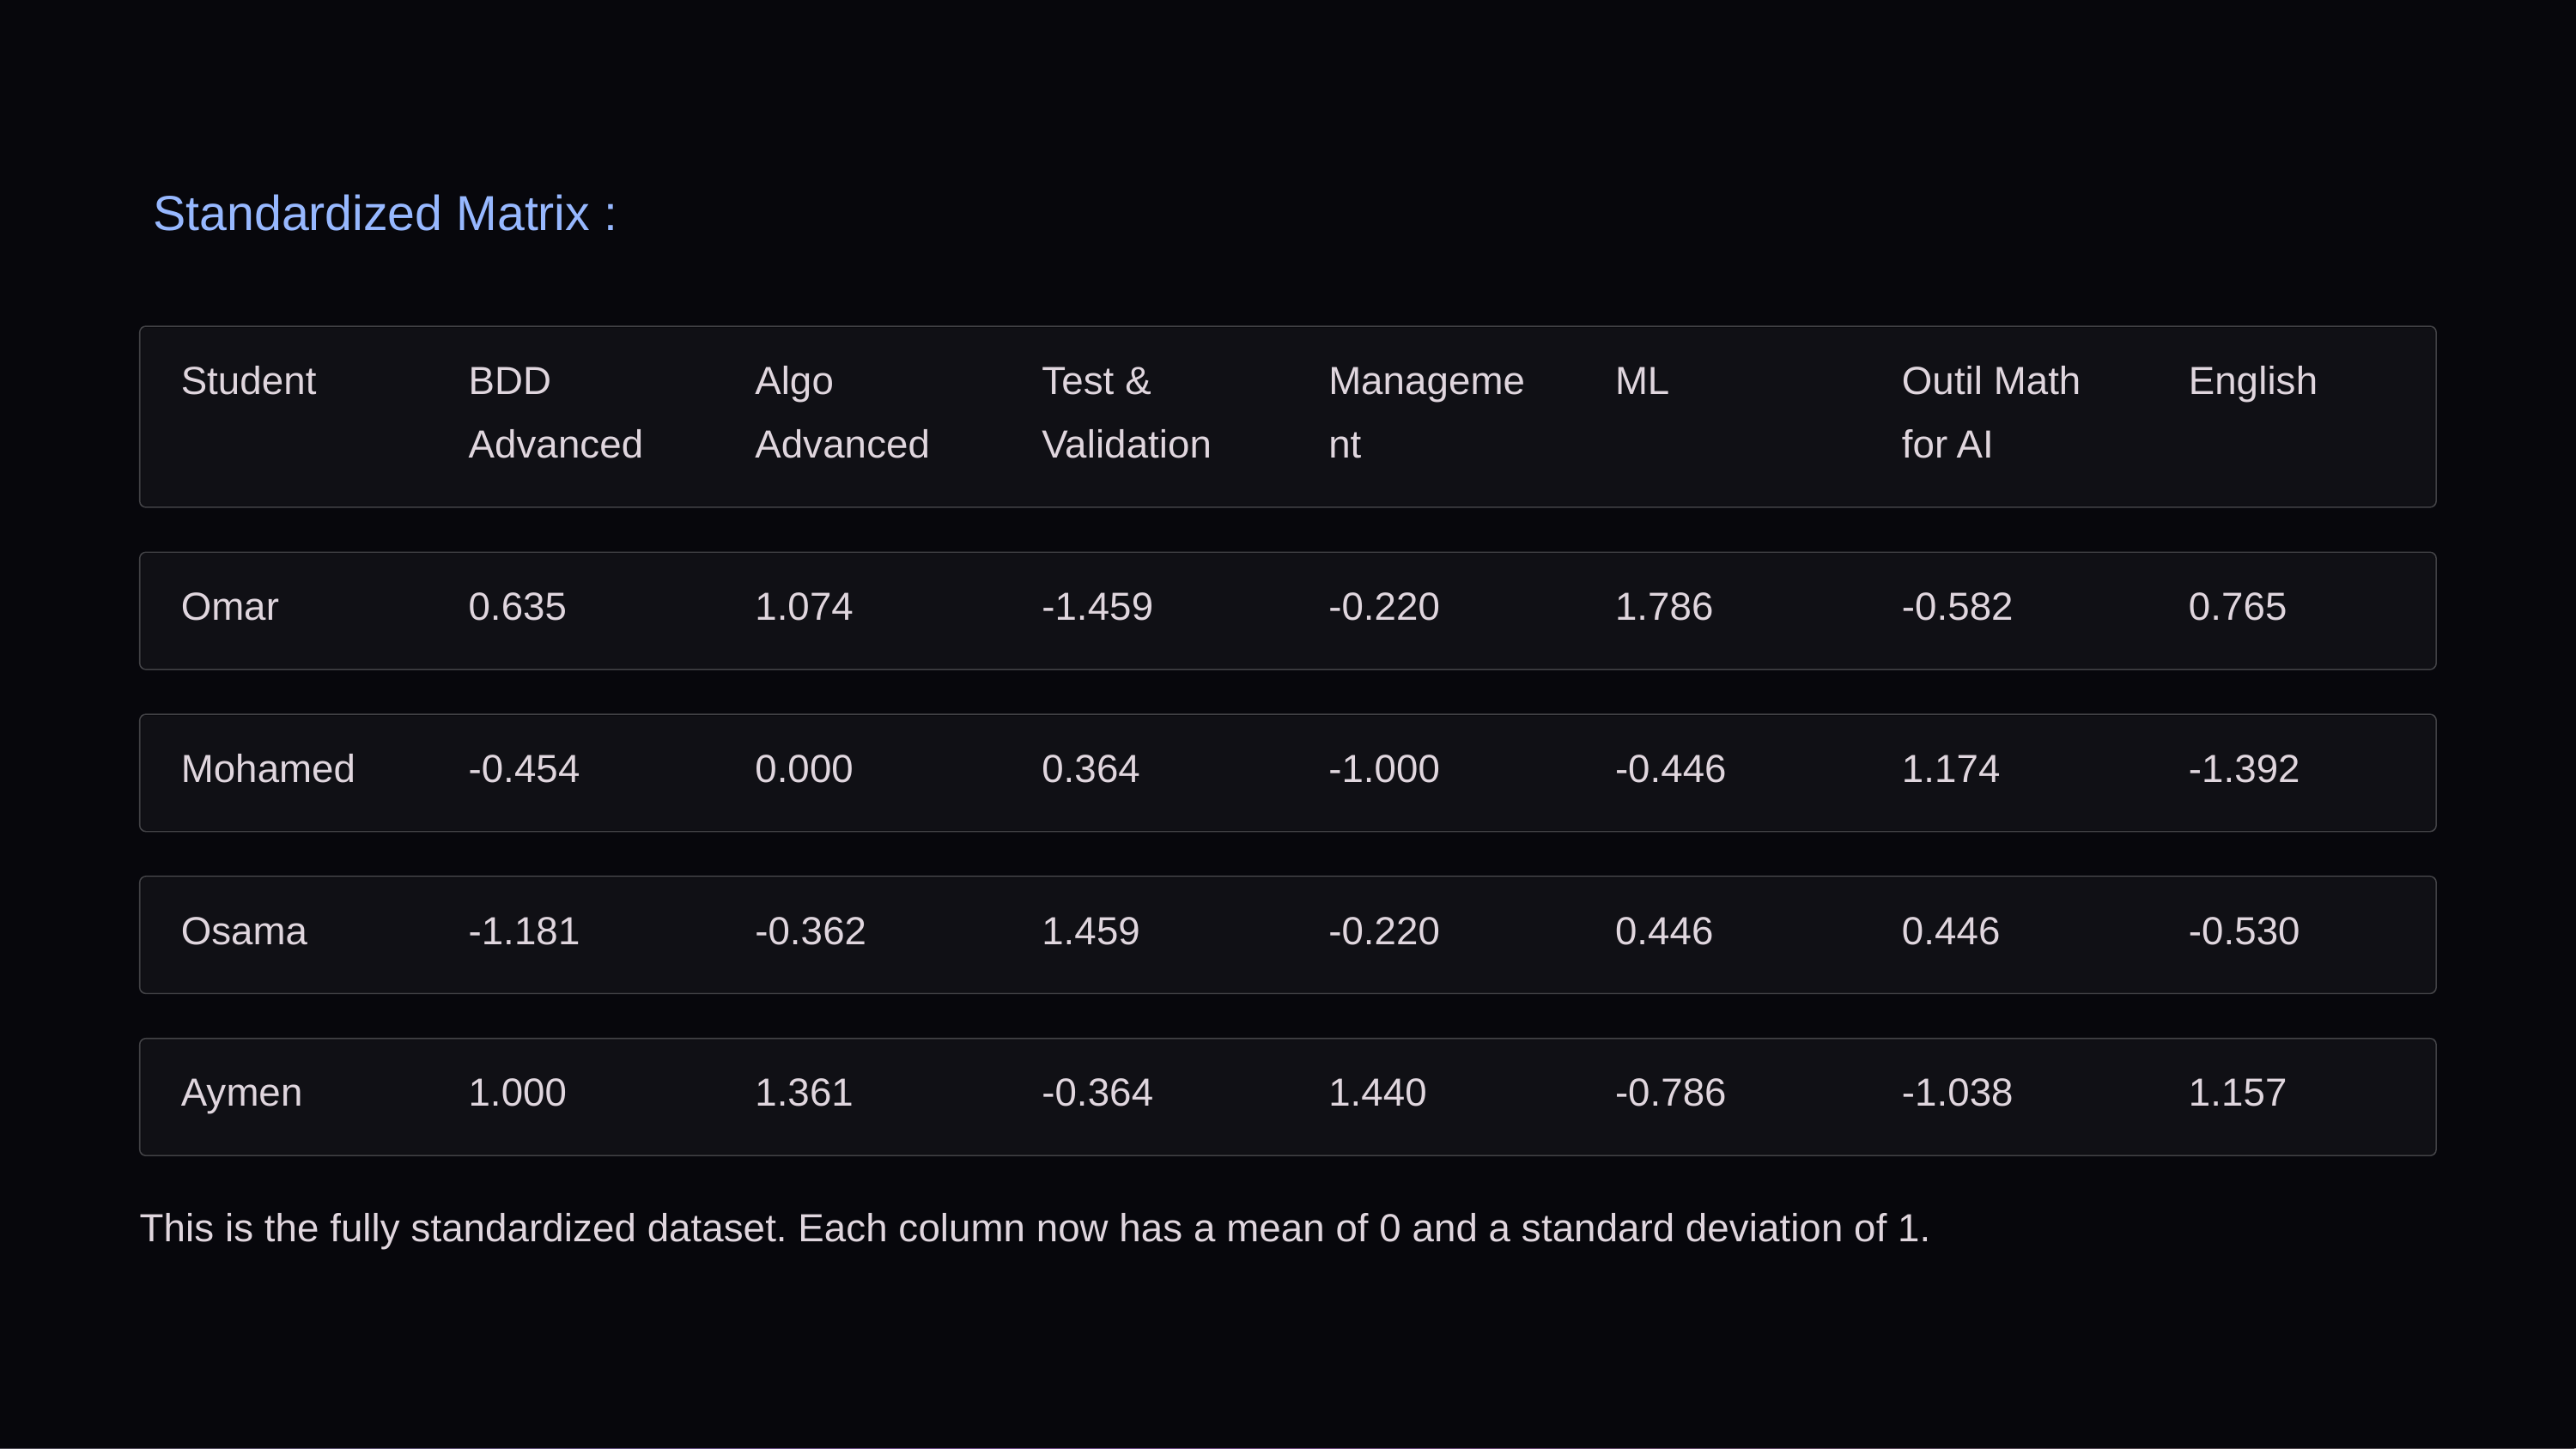

Standardized Matrix :

Student
BDD Advanced
Algo Advanced
Test & Validation
Management
ML
Outil Math for AI
English

Omar
0.635
1.074
-1.459
-0.220
1.786
-0.582
0.765

Mohamed
-0.454
0.000
0.364
-1.000
-0.446
1.174
-1.392

Osama
-1.181
-0.362
1.459
-0.220
0.446
0.446
-0.530

Aymen
1.000
1.361
-0.364
1.440
-0.786
-1.038
1.157
This is the fully standardized dataset. Each column now has a mean of 0 and a standard deviation of 1.